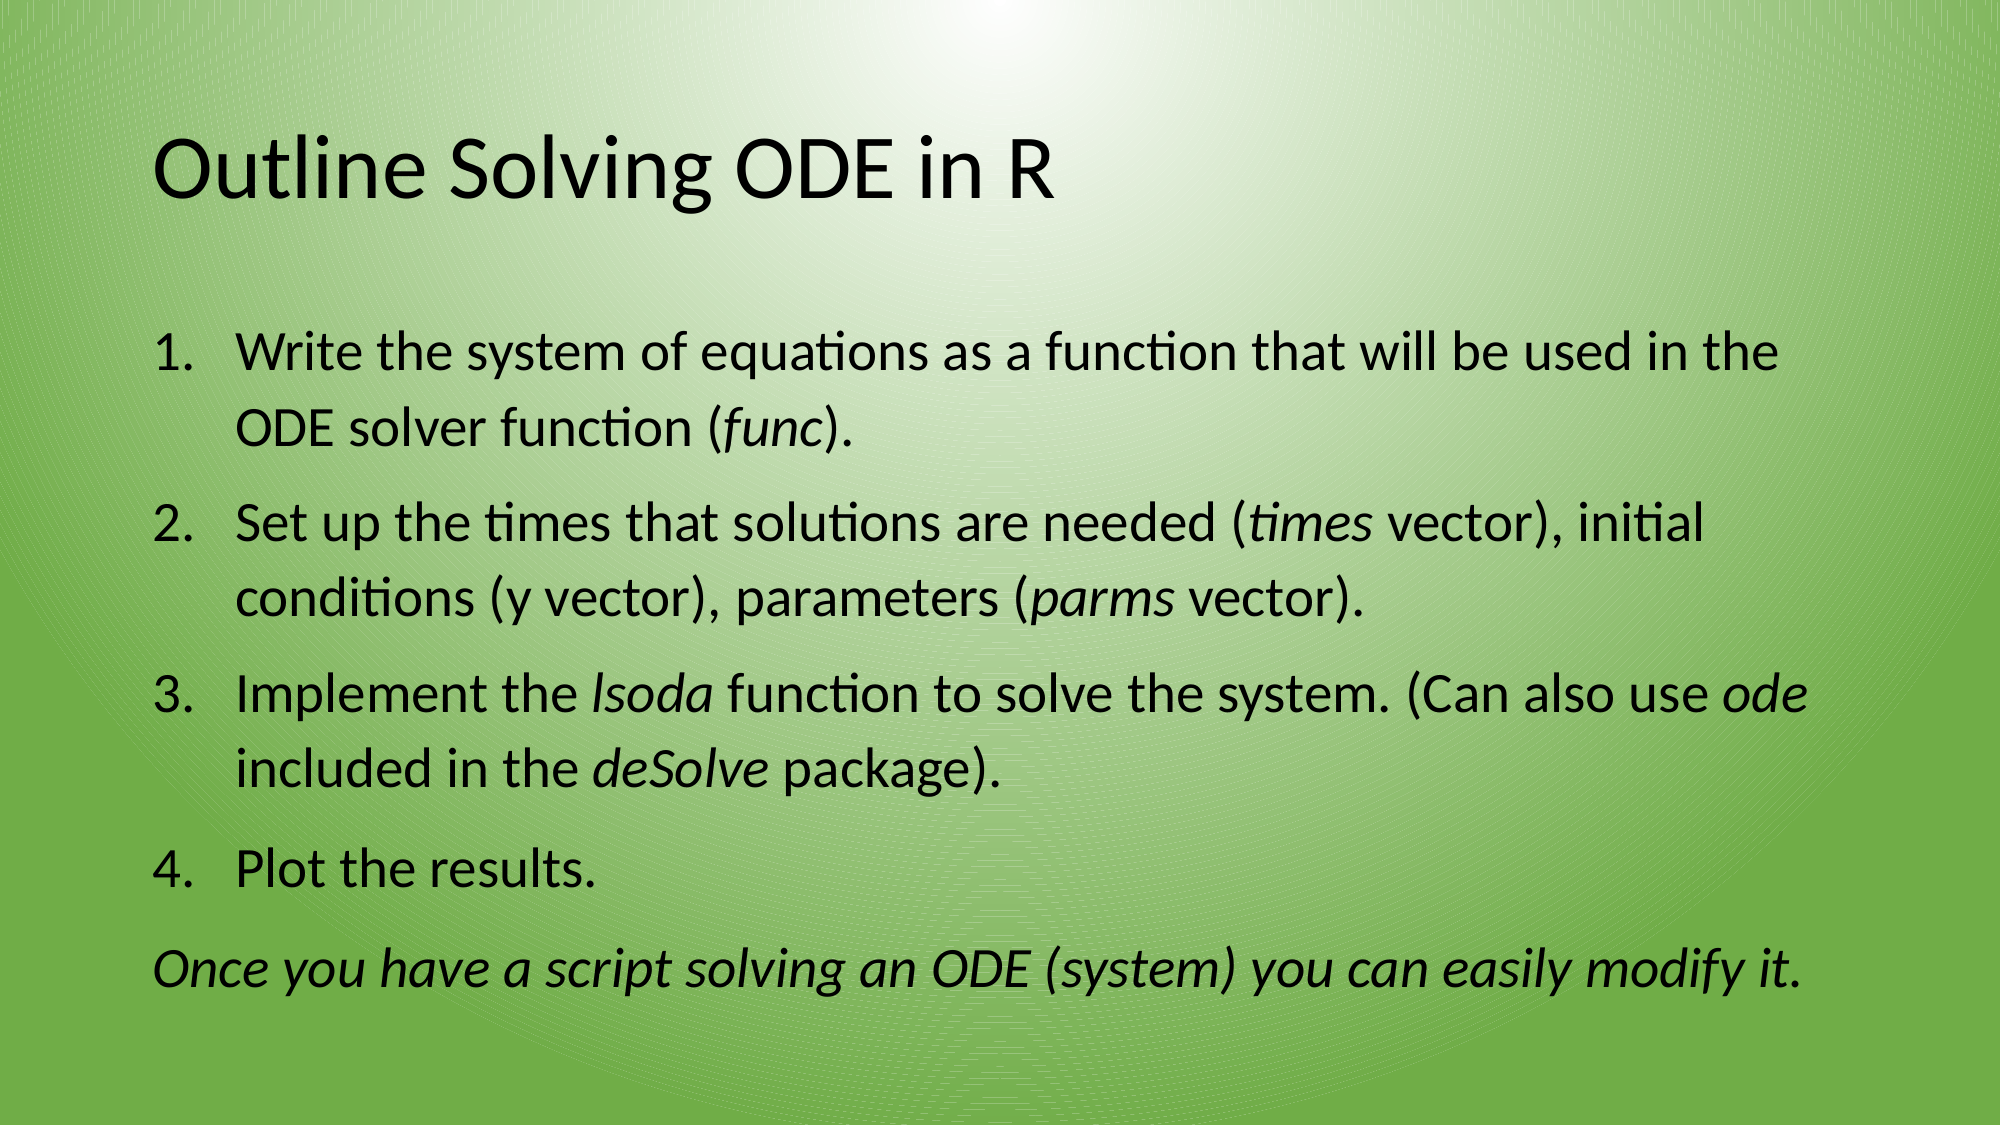

# Outline Solving ODE in R
Write the system of equations as a function that will be used in the ODE solver function (func).
Set up the times that solutions are needed (times vector), initial conditions (y vector), parameters (parms vector).
Implement the lsoda function to solve the system. (Can also use ode included in the deSolve package).
Plot the results.
Once you have a script solving an ODE (system) you can easily modify it.